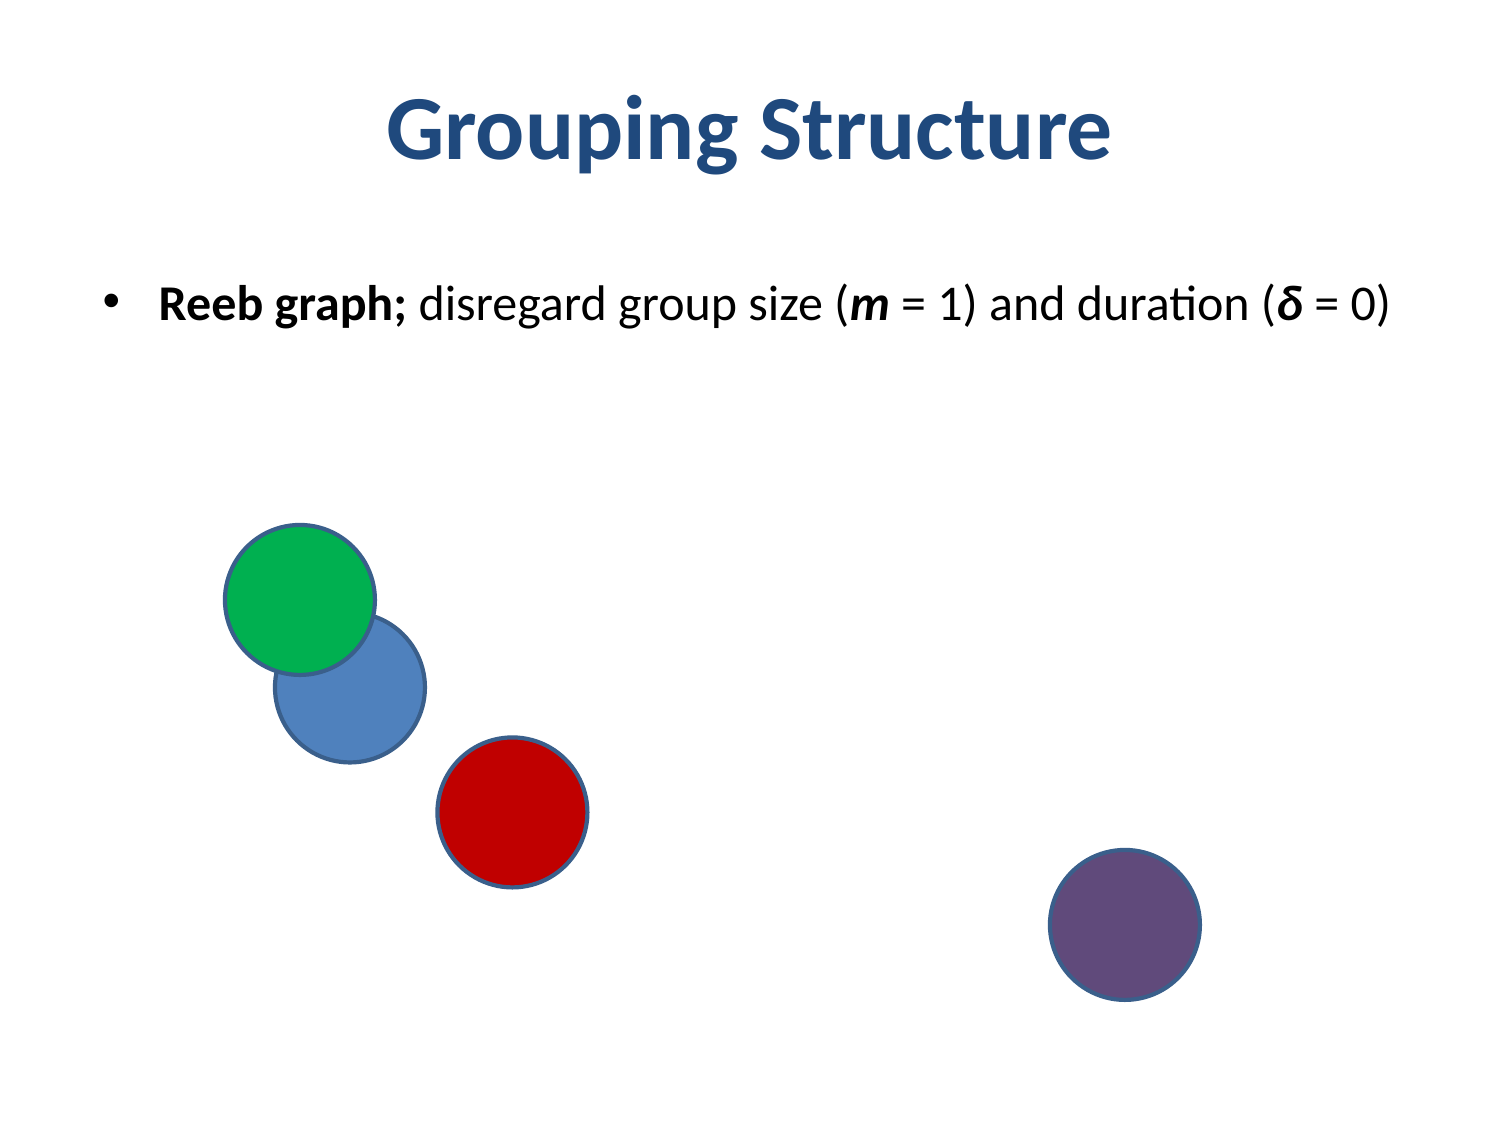

# Grouping Structure
Reeb graph; disregard group size (m = 1) and duration (δ = 0)